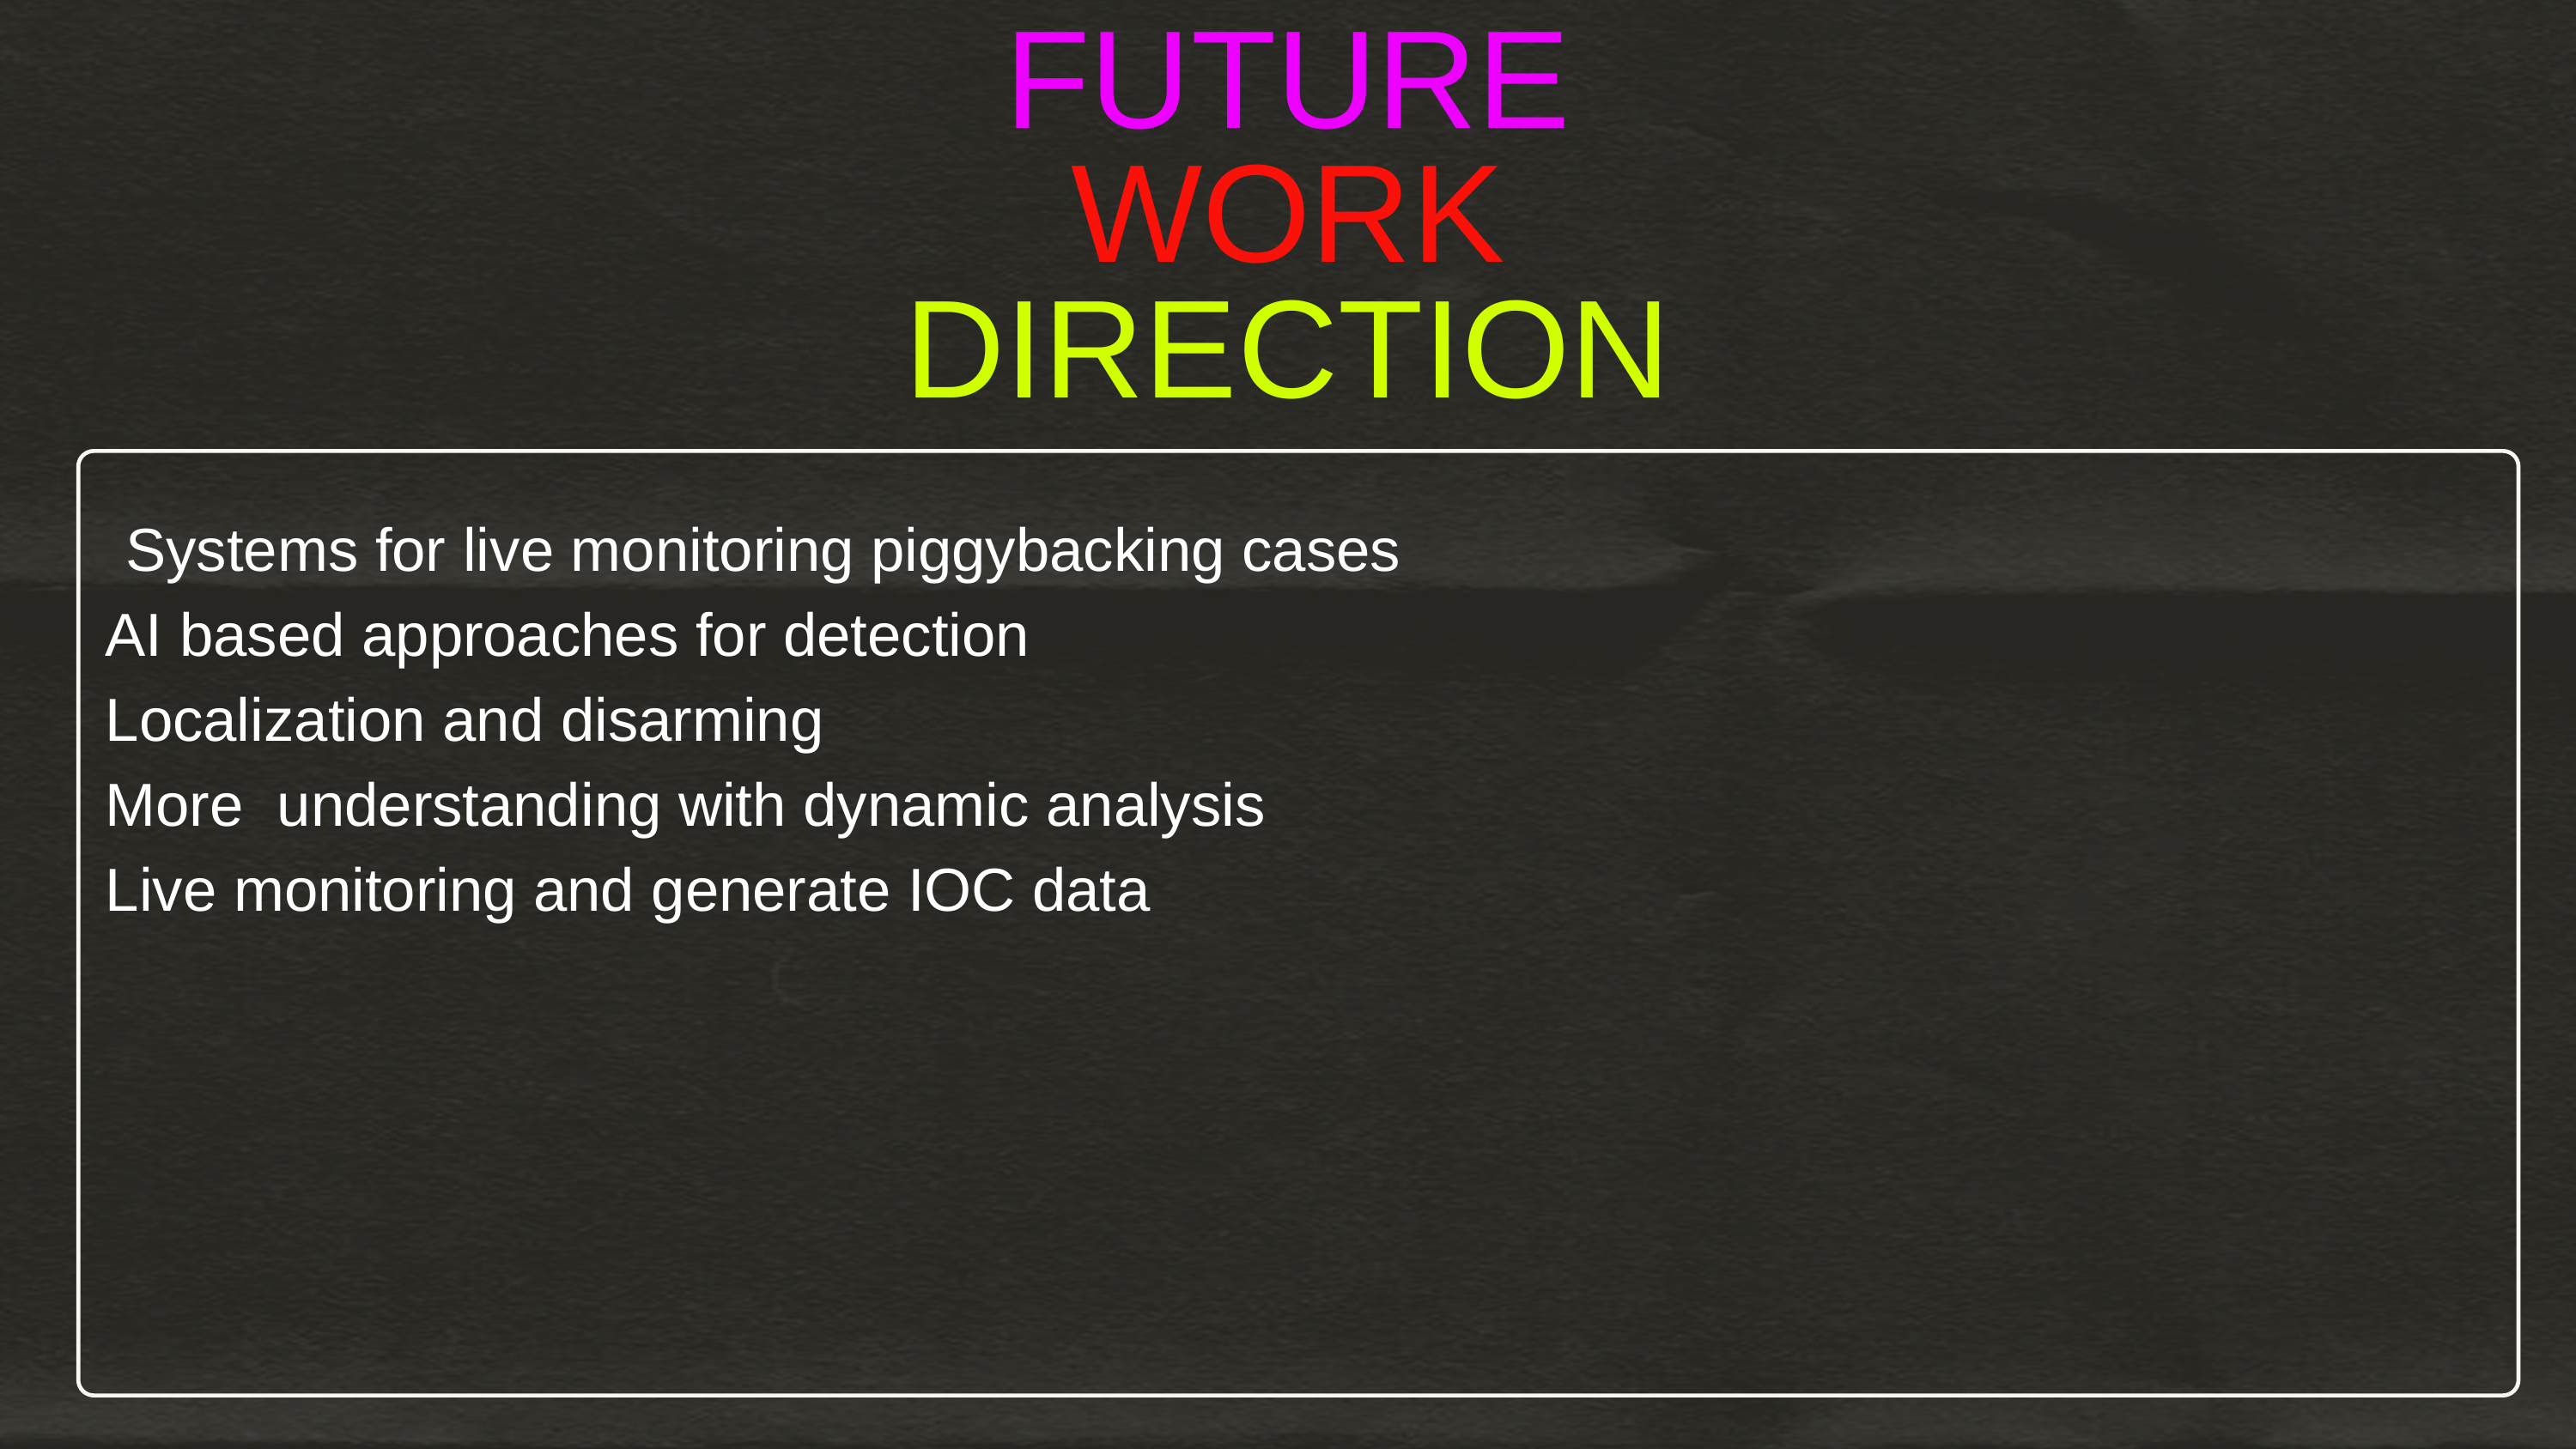

FUTURE
WORK
DIRECTION

Systems for live monitoring piggybacking cases
AI based approaches for detection
Localization and disarming
More  understanding with dynamic analysis
Live monitoring and generate IOC data